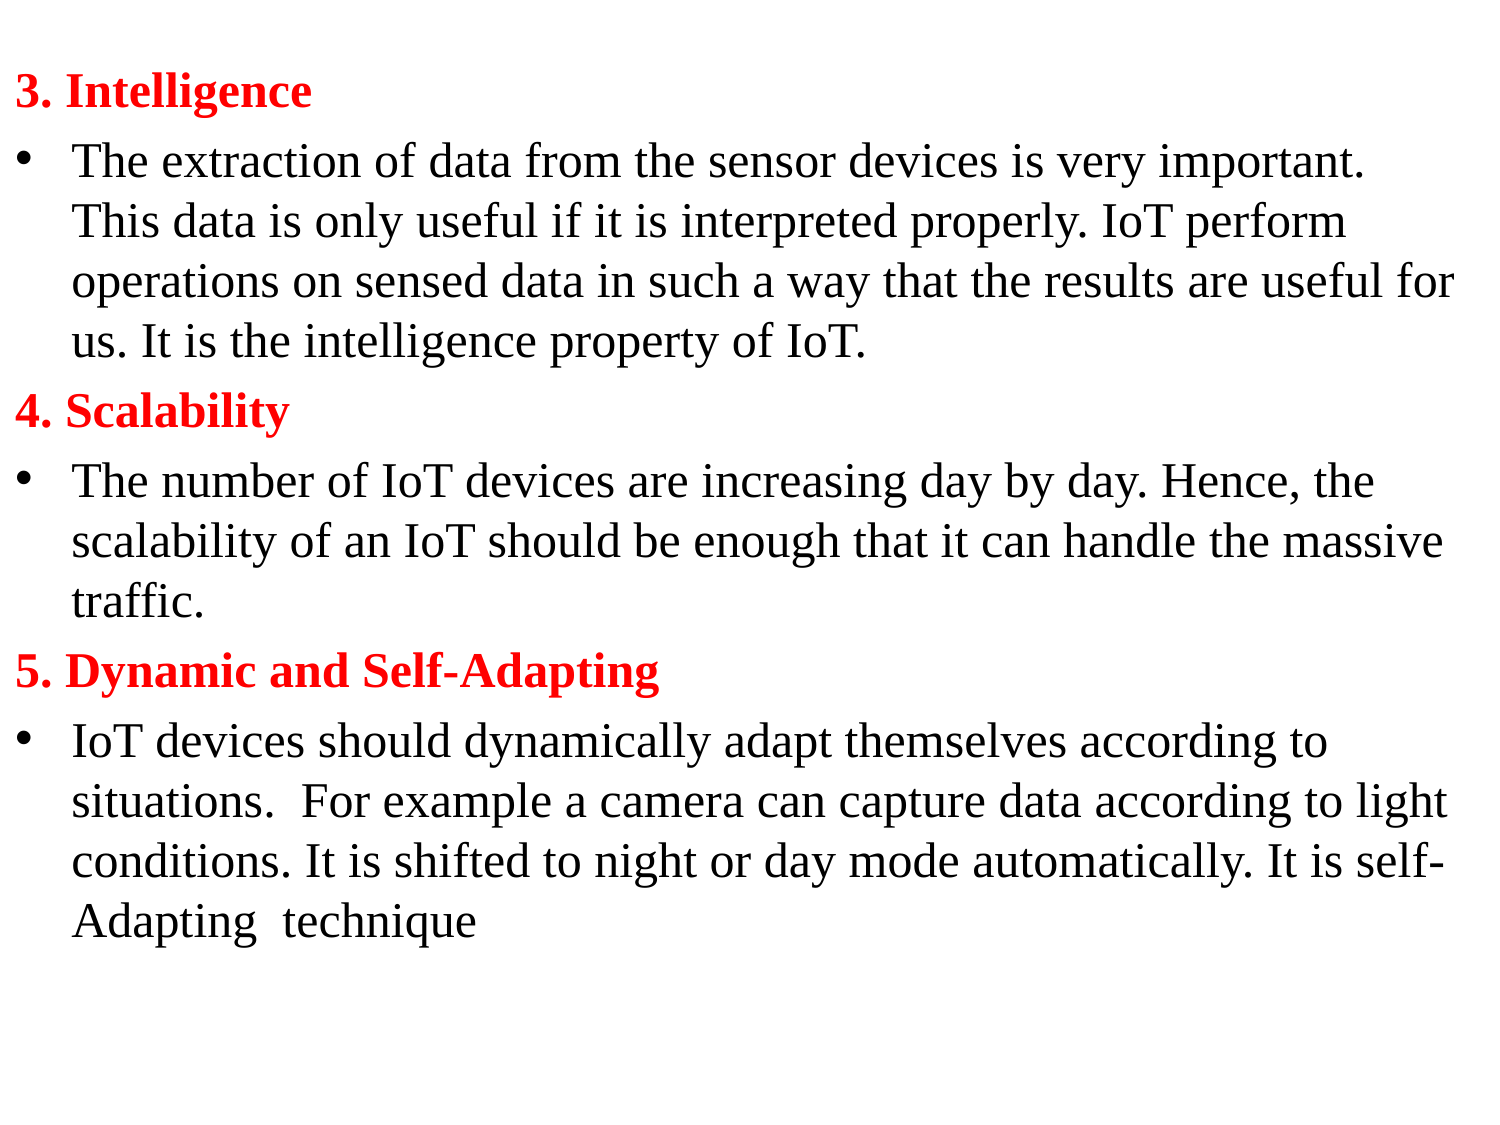

3. Intelligence
The extraction of data from the sensor devices is very important. This data is only useful if it is interpreted properly. IoT perform operations on sensed data in such a way that the results are useful for us. It is the intelligence property of IoT.
4. Scalability
The number of IoT devices are increasing day by day. Hence, the scalability of an IoT should be enough that it can handle the massive traffic.
5. Dynamic and Self-Adapting
IoT devices should dynamically adapt themselves according to situations.  For example a camera can capture data according to light conditions. It is shifted to night or day mode automatically. It is self-Adapting  technique